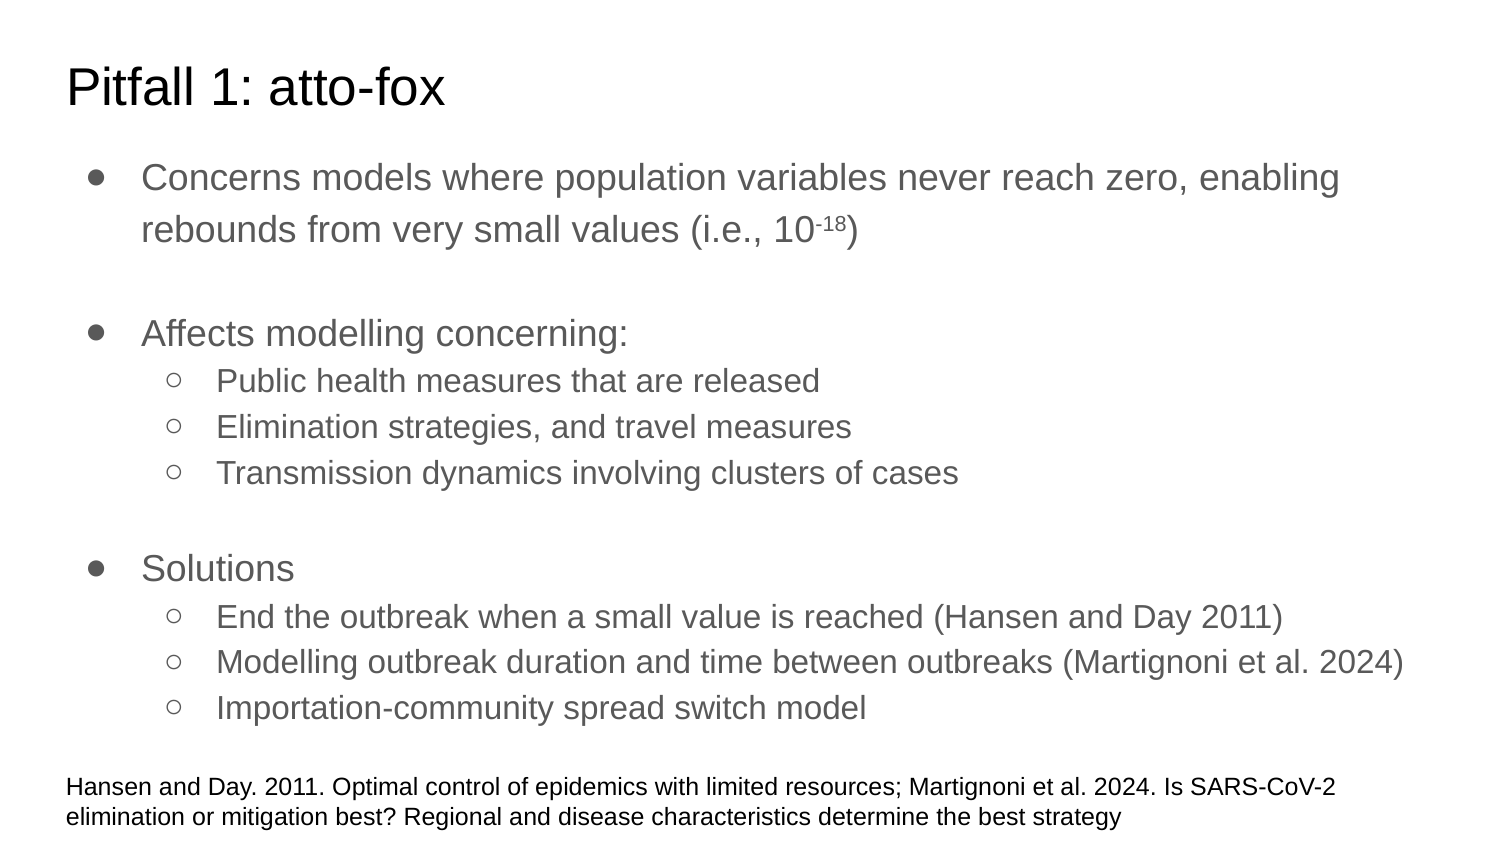

# Pitfall 1: atto-fox
Concerns models where population variables never reach zero, enabling rebounds from very small values (i.e., 10-18)

Affects modelling concerning:
Public health measures that are released
Elimination strategies, and travel measures
Transmission dynamics involving clusters of cases

Solutions
End the outbreak when a small value is reached (Hansen and Day 2011)
Modelling outbreak duration and time between outbreaks (Martignoni et al. 2024)
Importation-community spread switch model

Hansen and Day. 2011. Optimal control of epidemics with limited resources; Martignoni et al. 2024. Is SARS-CoV-2 elimination or mitigation best? Regional and disease characteristics determine the best strategy